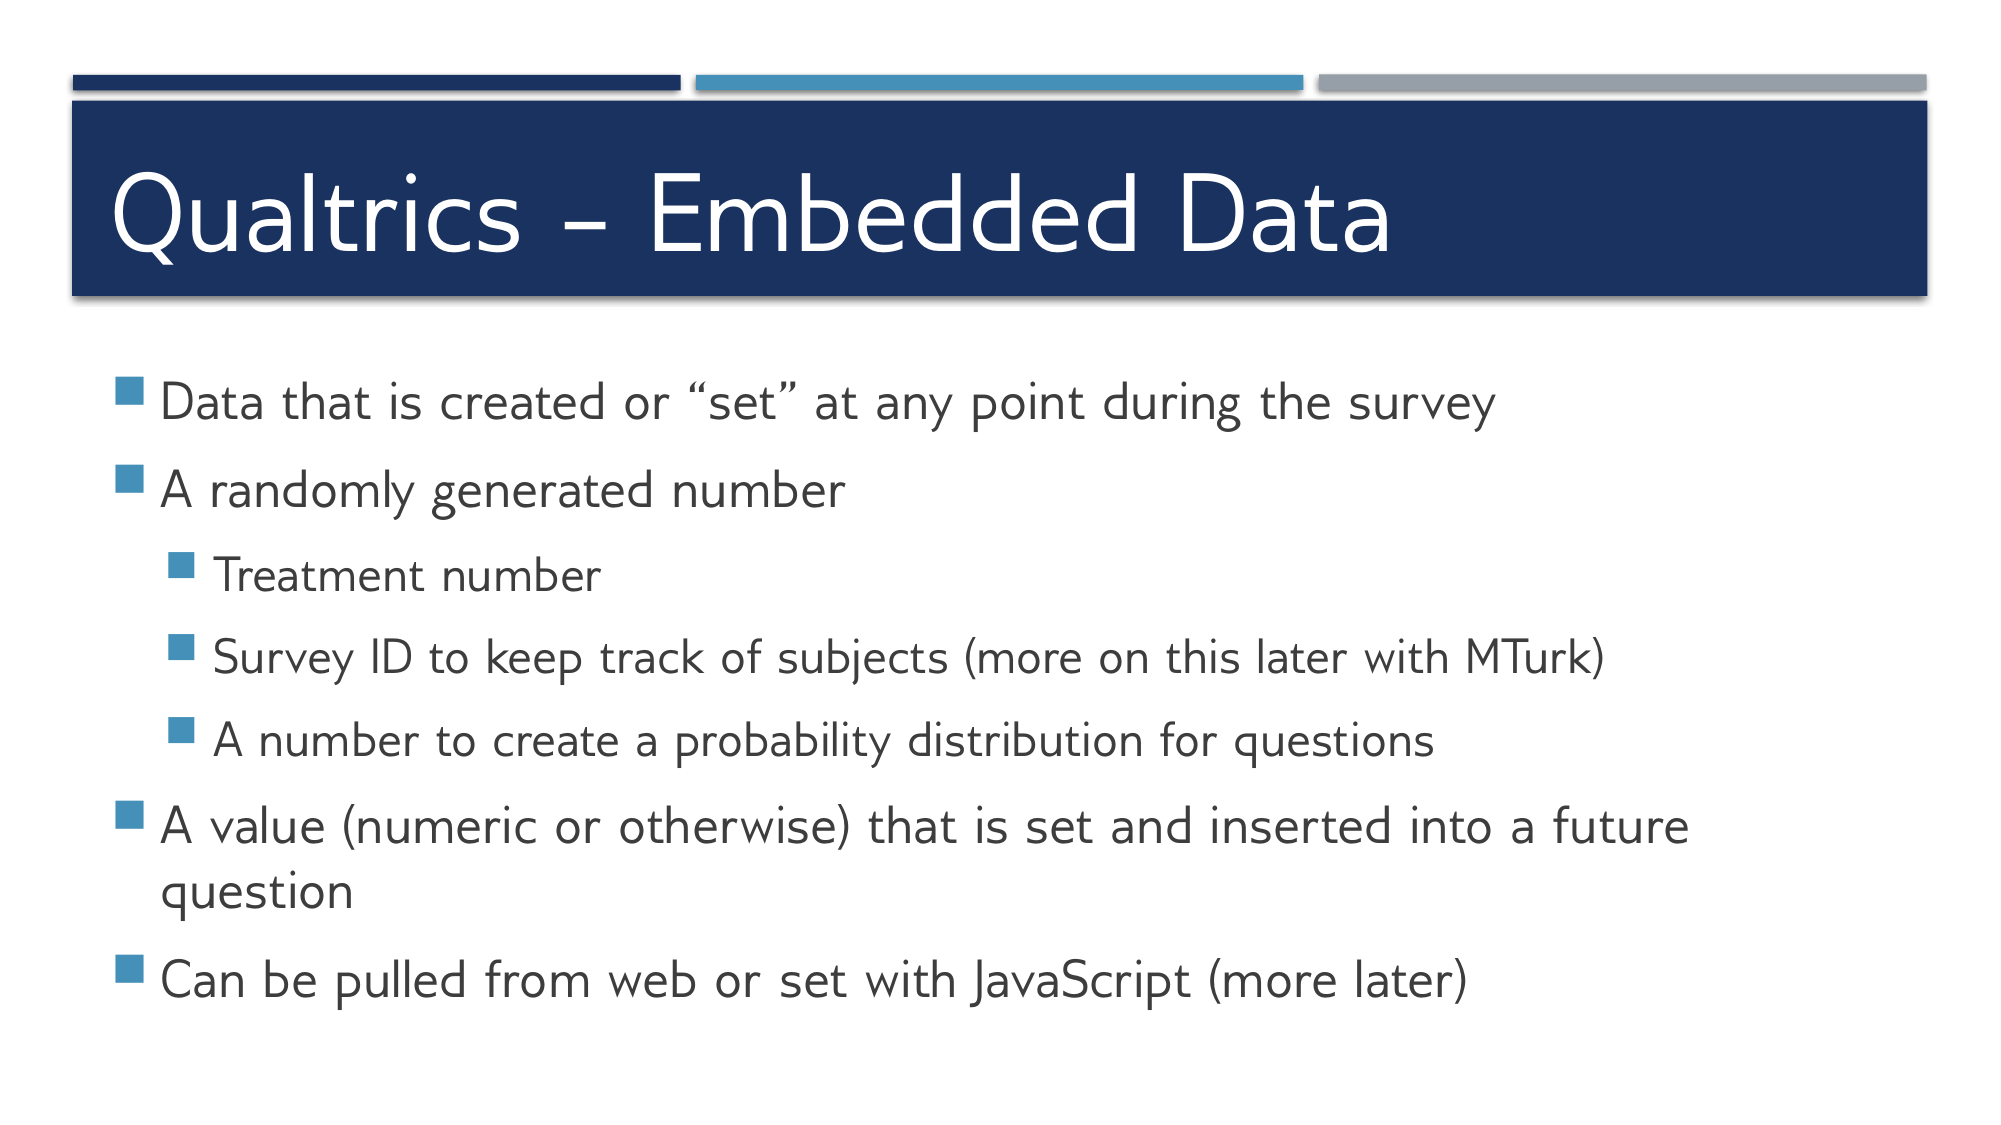

# Qualtrics – Embedded Data
Data that is created or “set” at any point during the survey
A randomly generated number
Treatment number
Survey ID to keep track of subjects (more on this later with MTurk)
A number to create a probability distribution for questions
A value (numeric or otherwise) that is set and inserted into a future question
Can be pulled from web or set with JavaScript (more later)